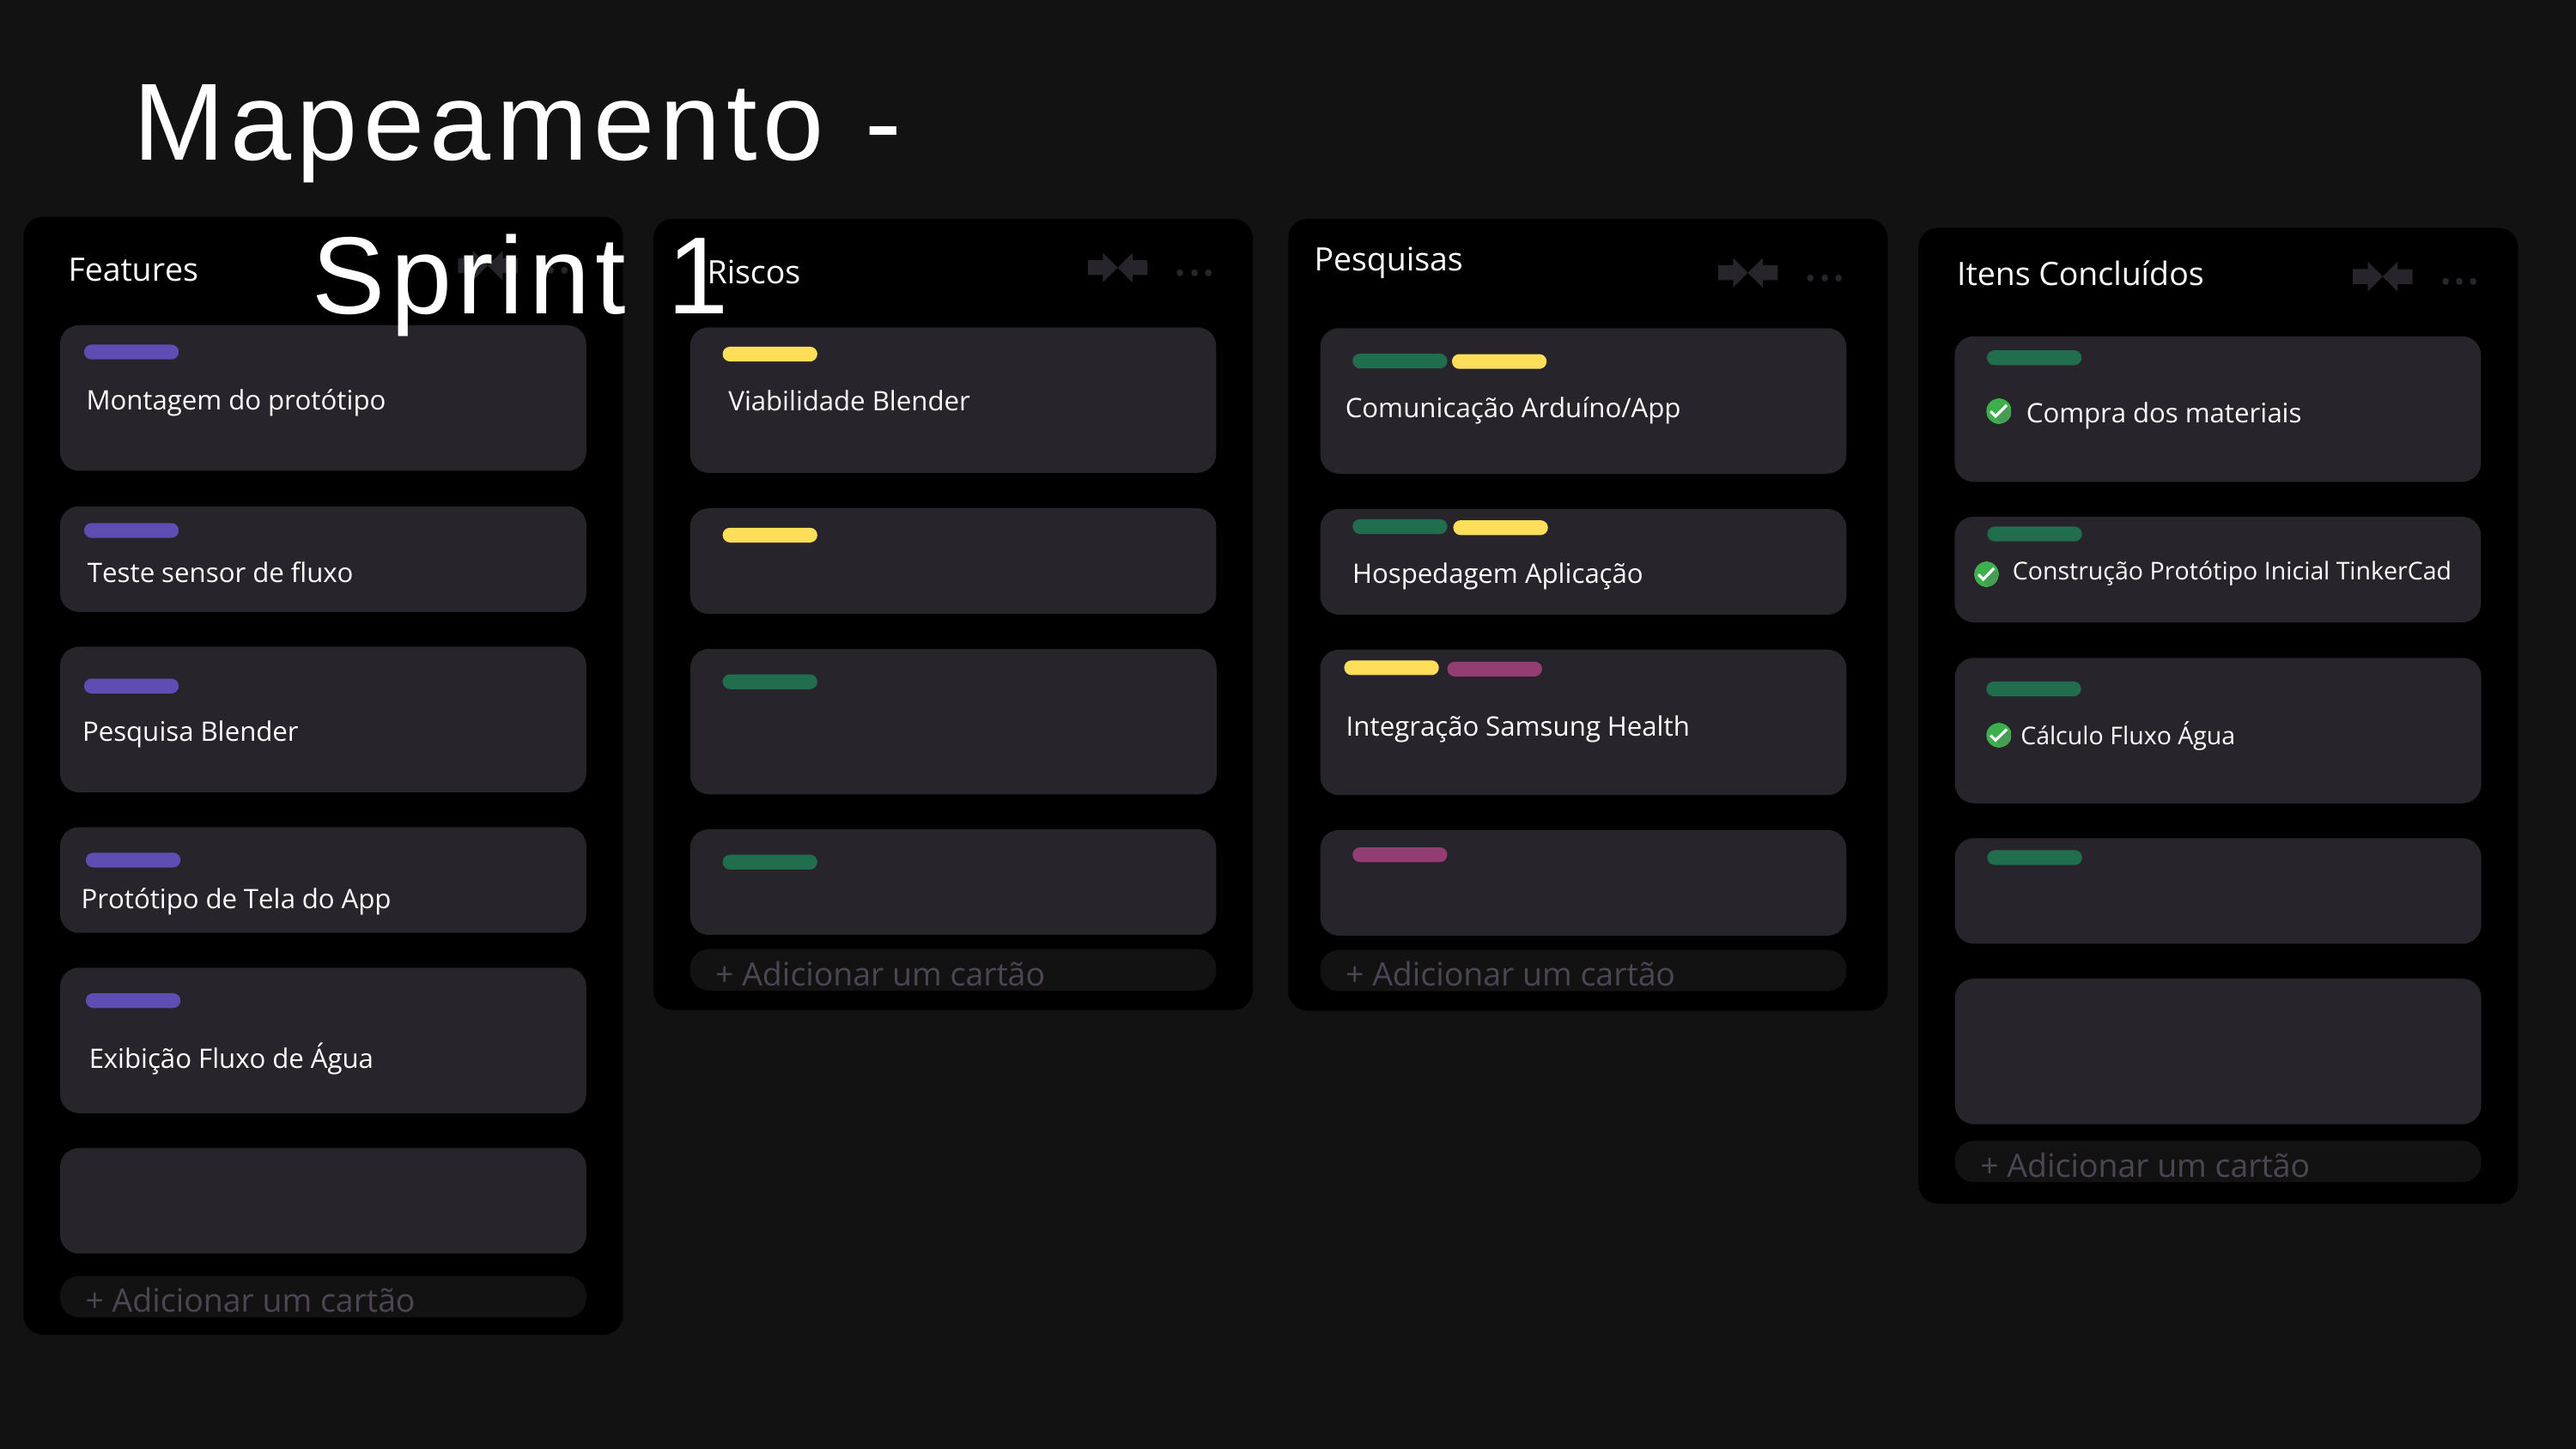

Mapeamento - Sprint 1
...
...
...

...
...

Pesquisas
Features
Riscos
Itens Concluídos

Montagem do protótipo
Viabilidade Blender
Comunicação Arduíno/App
Compra dos materiais

Teste sensor de fluxo
Construção Protótipo Inicial TinkerCad

Hospedagem Aplicação

Integração Samsung Health
Pesquisa Blender
Cálculo Fluxo Água

Protótipo de Tela do App
+ Adicionar um cartão
+ Adicionar um cartão

Exibição Fluxo de Água
+ Adicionar um cartão

+ Adicionar um cartão